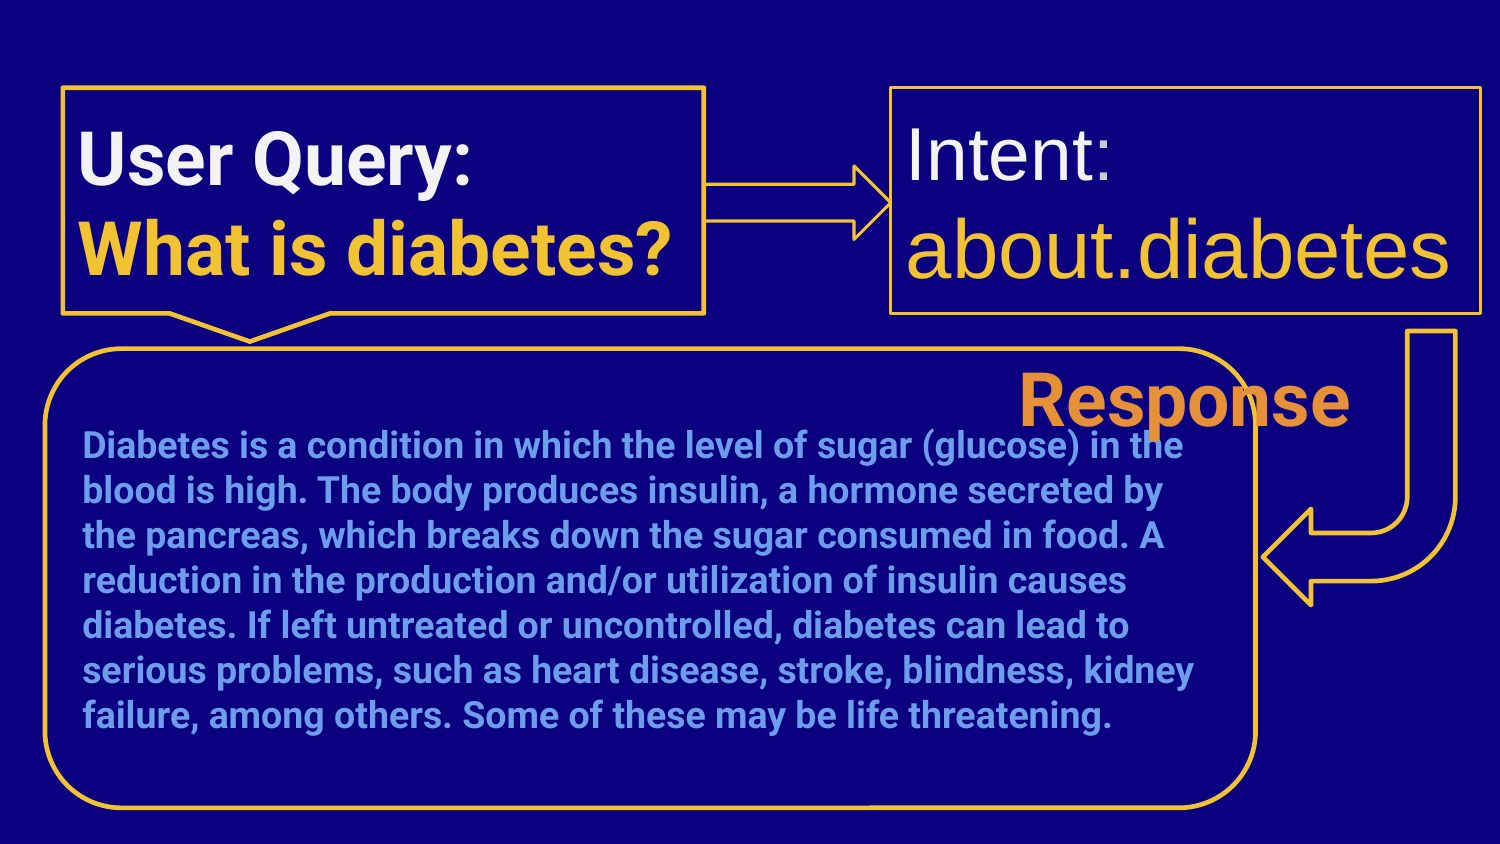

User Query:
What is diabetes?
Intent:
about.diabetes

Response

Diabetes is a condition in which the level of sugar (glucose) in the blood is high. The body produces insulin, a hormone secreted by the pancreas, which breaks down the sugar consumed in food. A reduction in the production and/or utilization of insulin causes diabetes. If left untreated or uncontrolled, diabetes can lead to serious problems, such as heart disease, stroke, blindness, kidney failure, among others. Some of these may be life threatening.